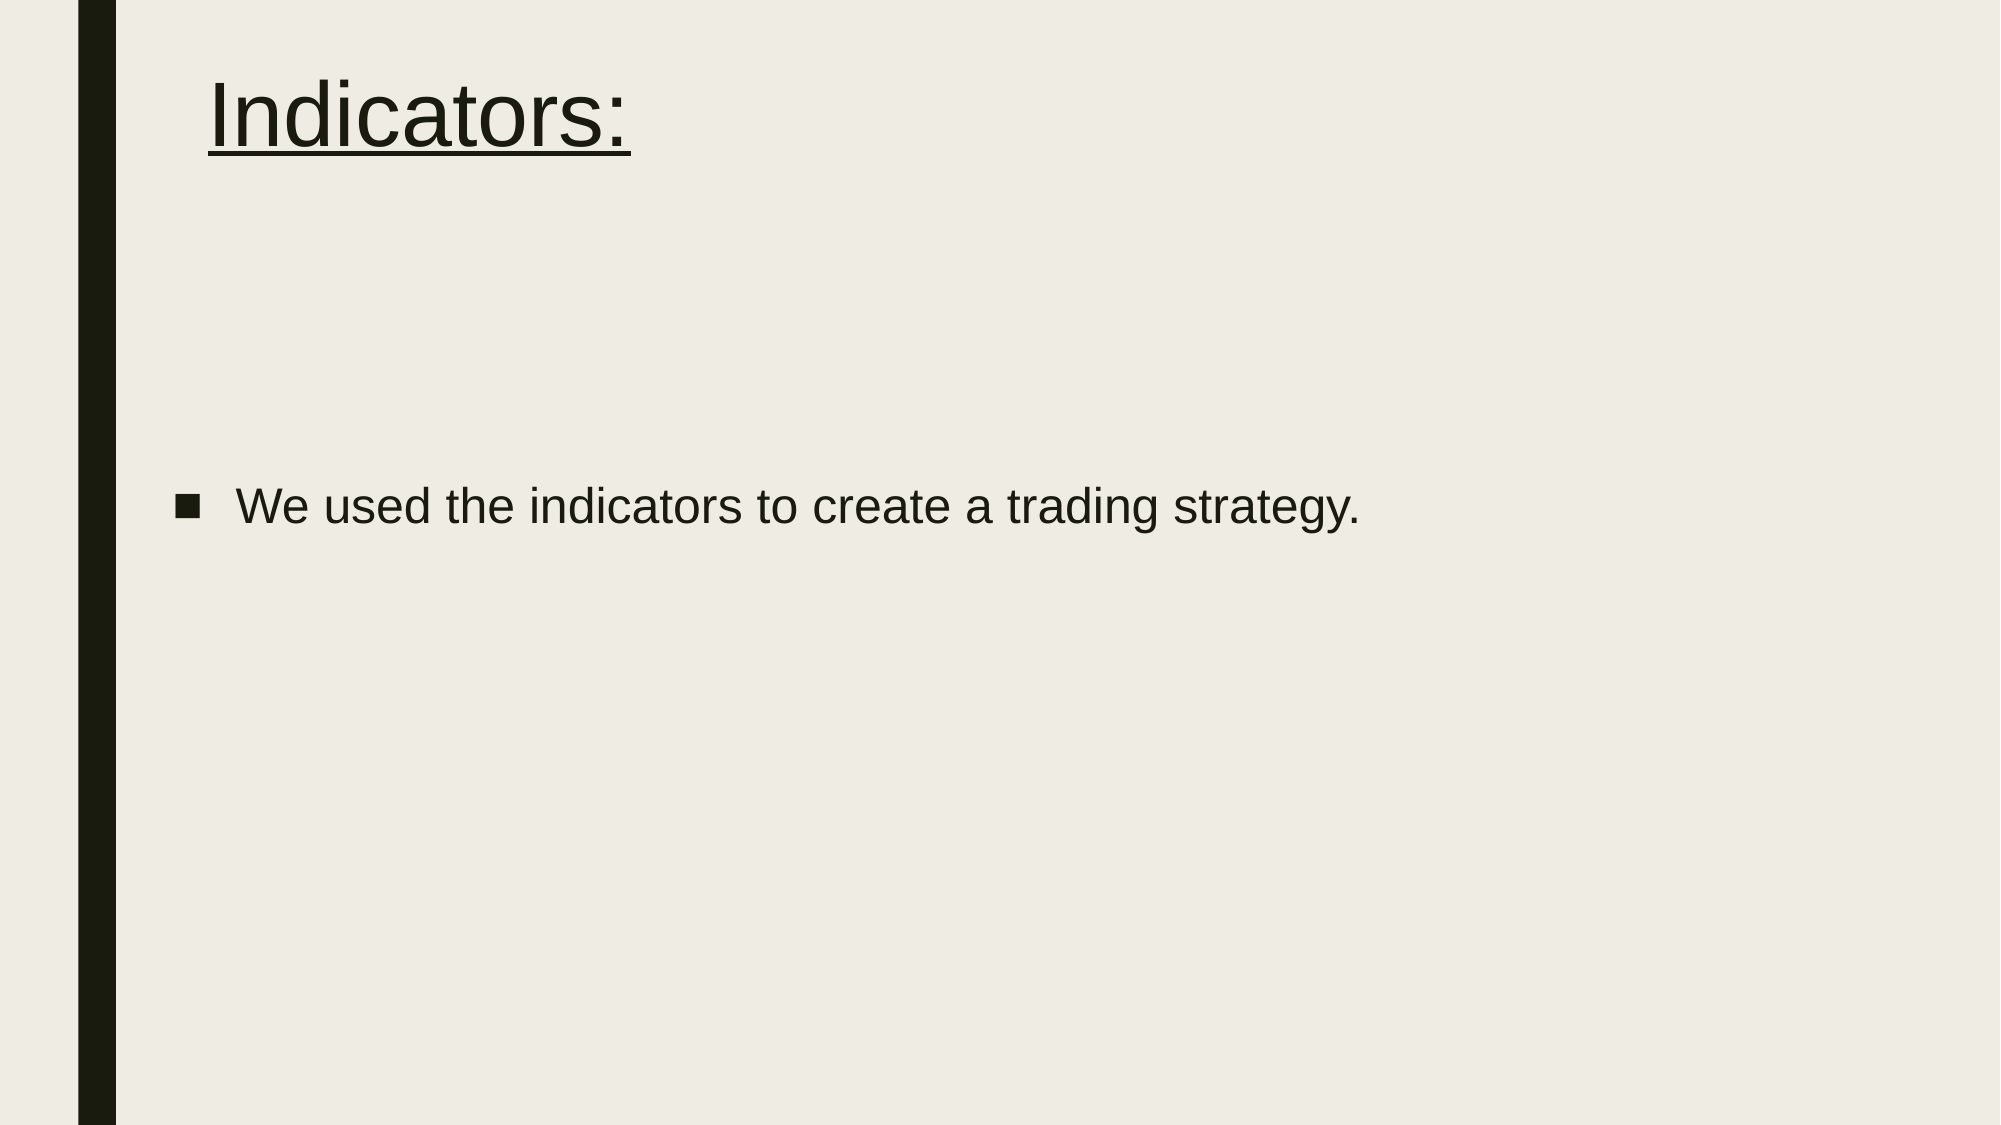

# Indicators:

We used the indicators to create a trading strategy.